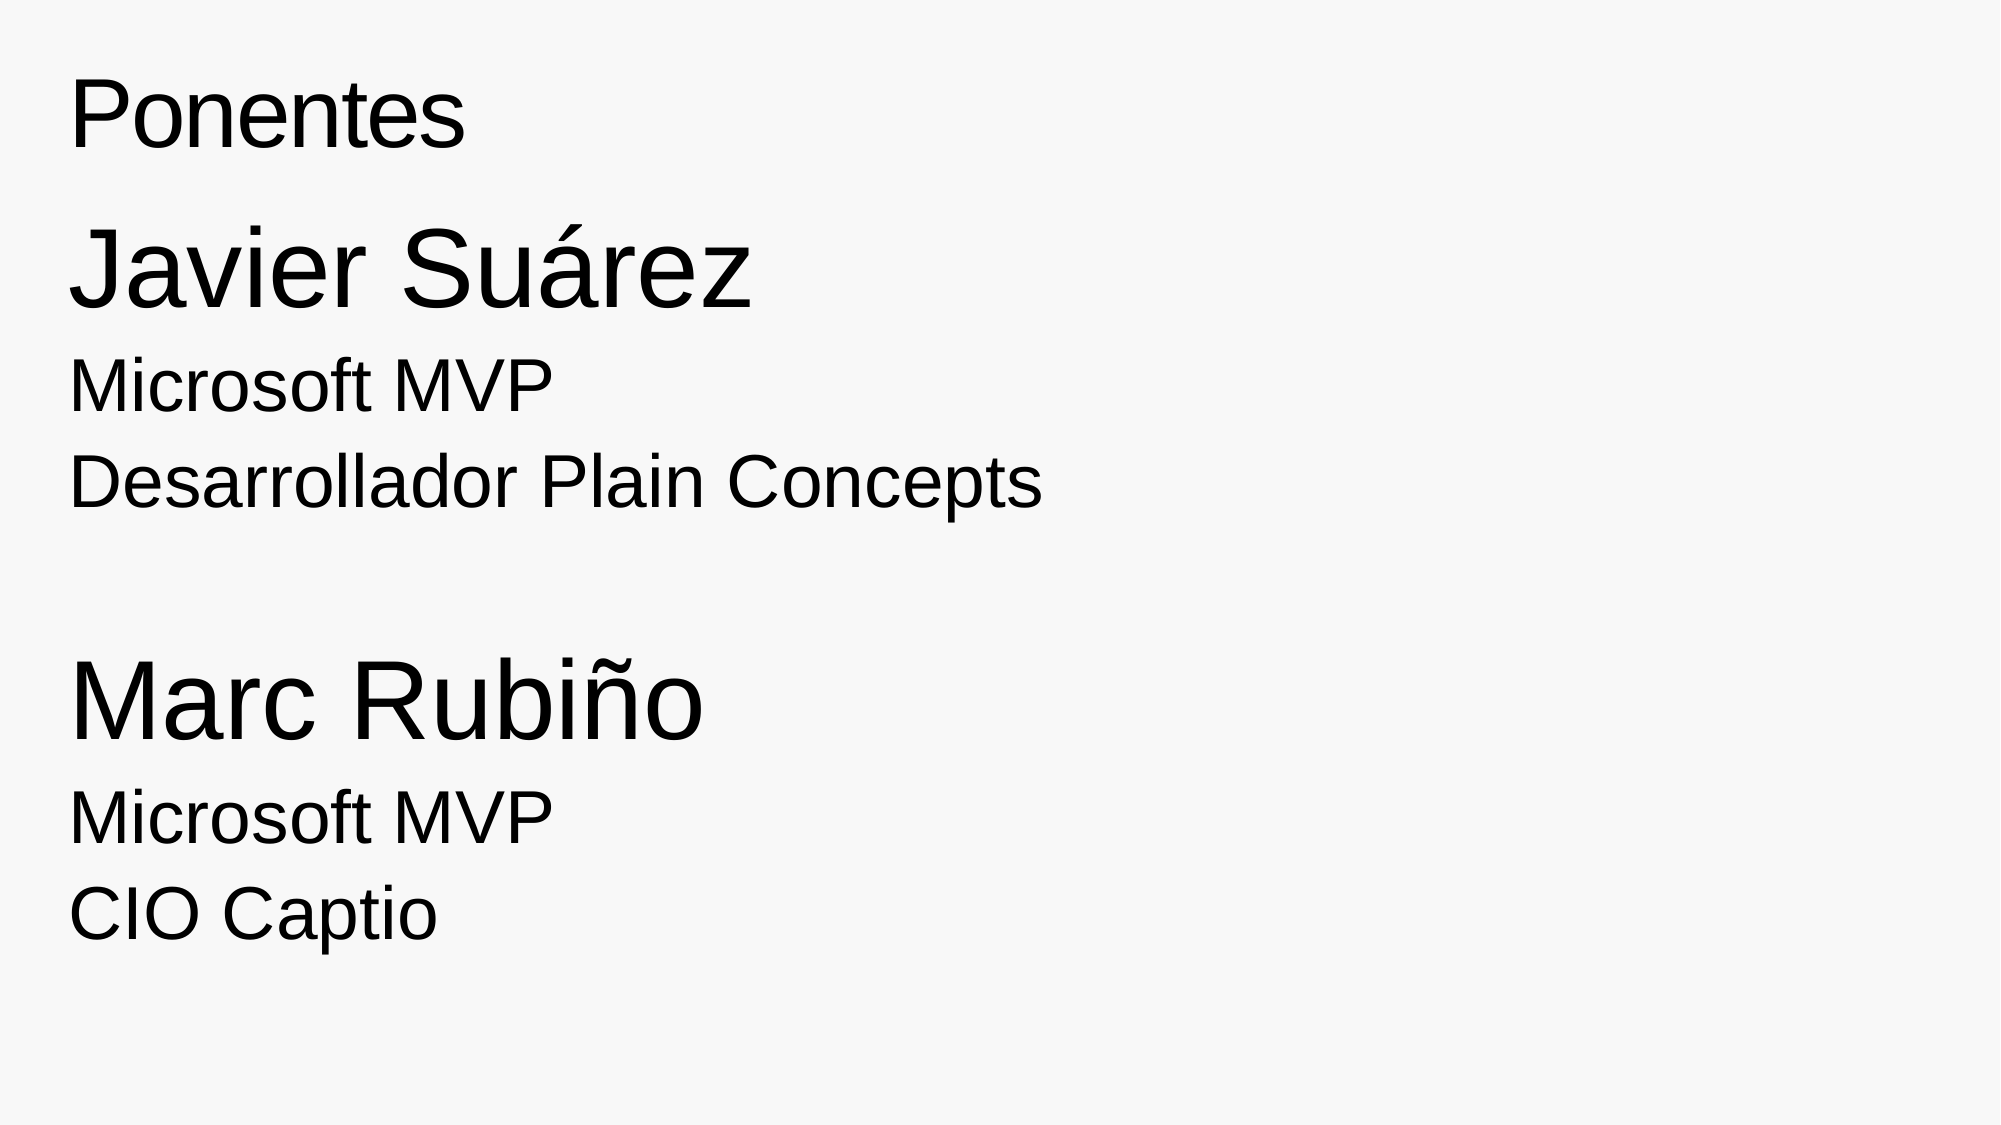

# Ponentes
Javier Suárez
Microsoft MVP
Desarrollador Plain Concepts

Marc Rubiño
Microsoft MVP
CIO Captio